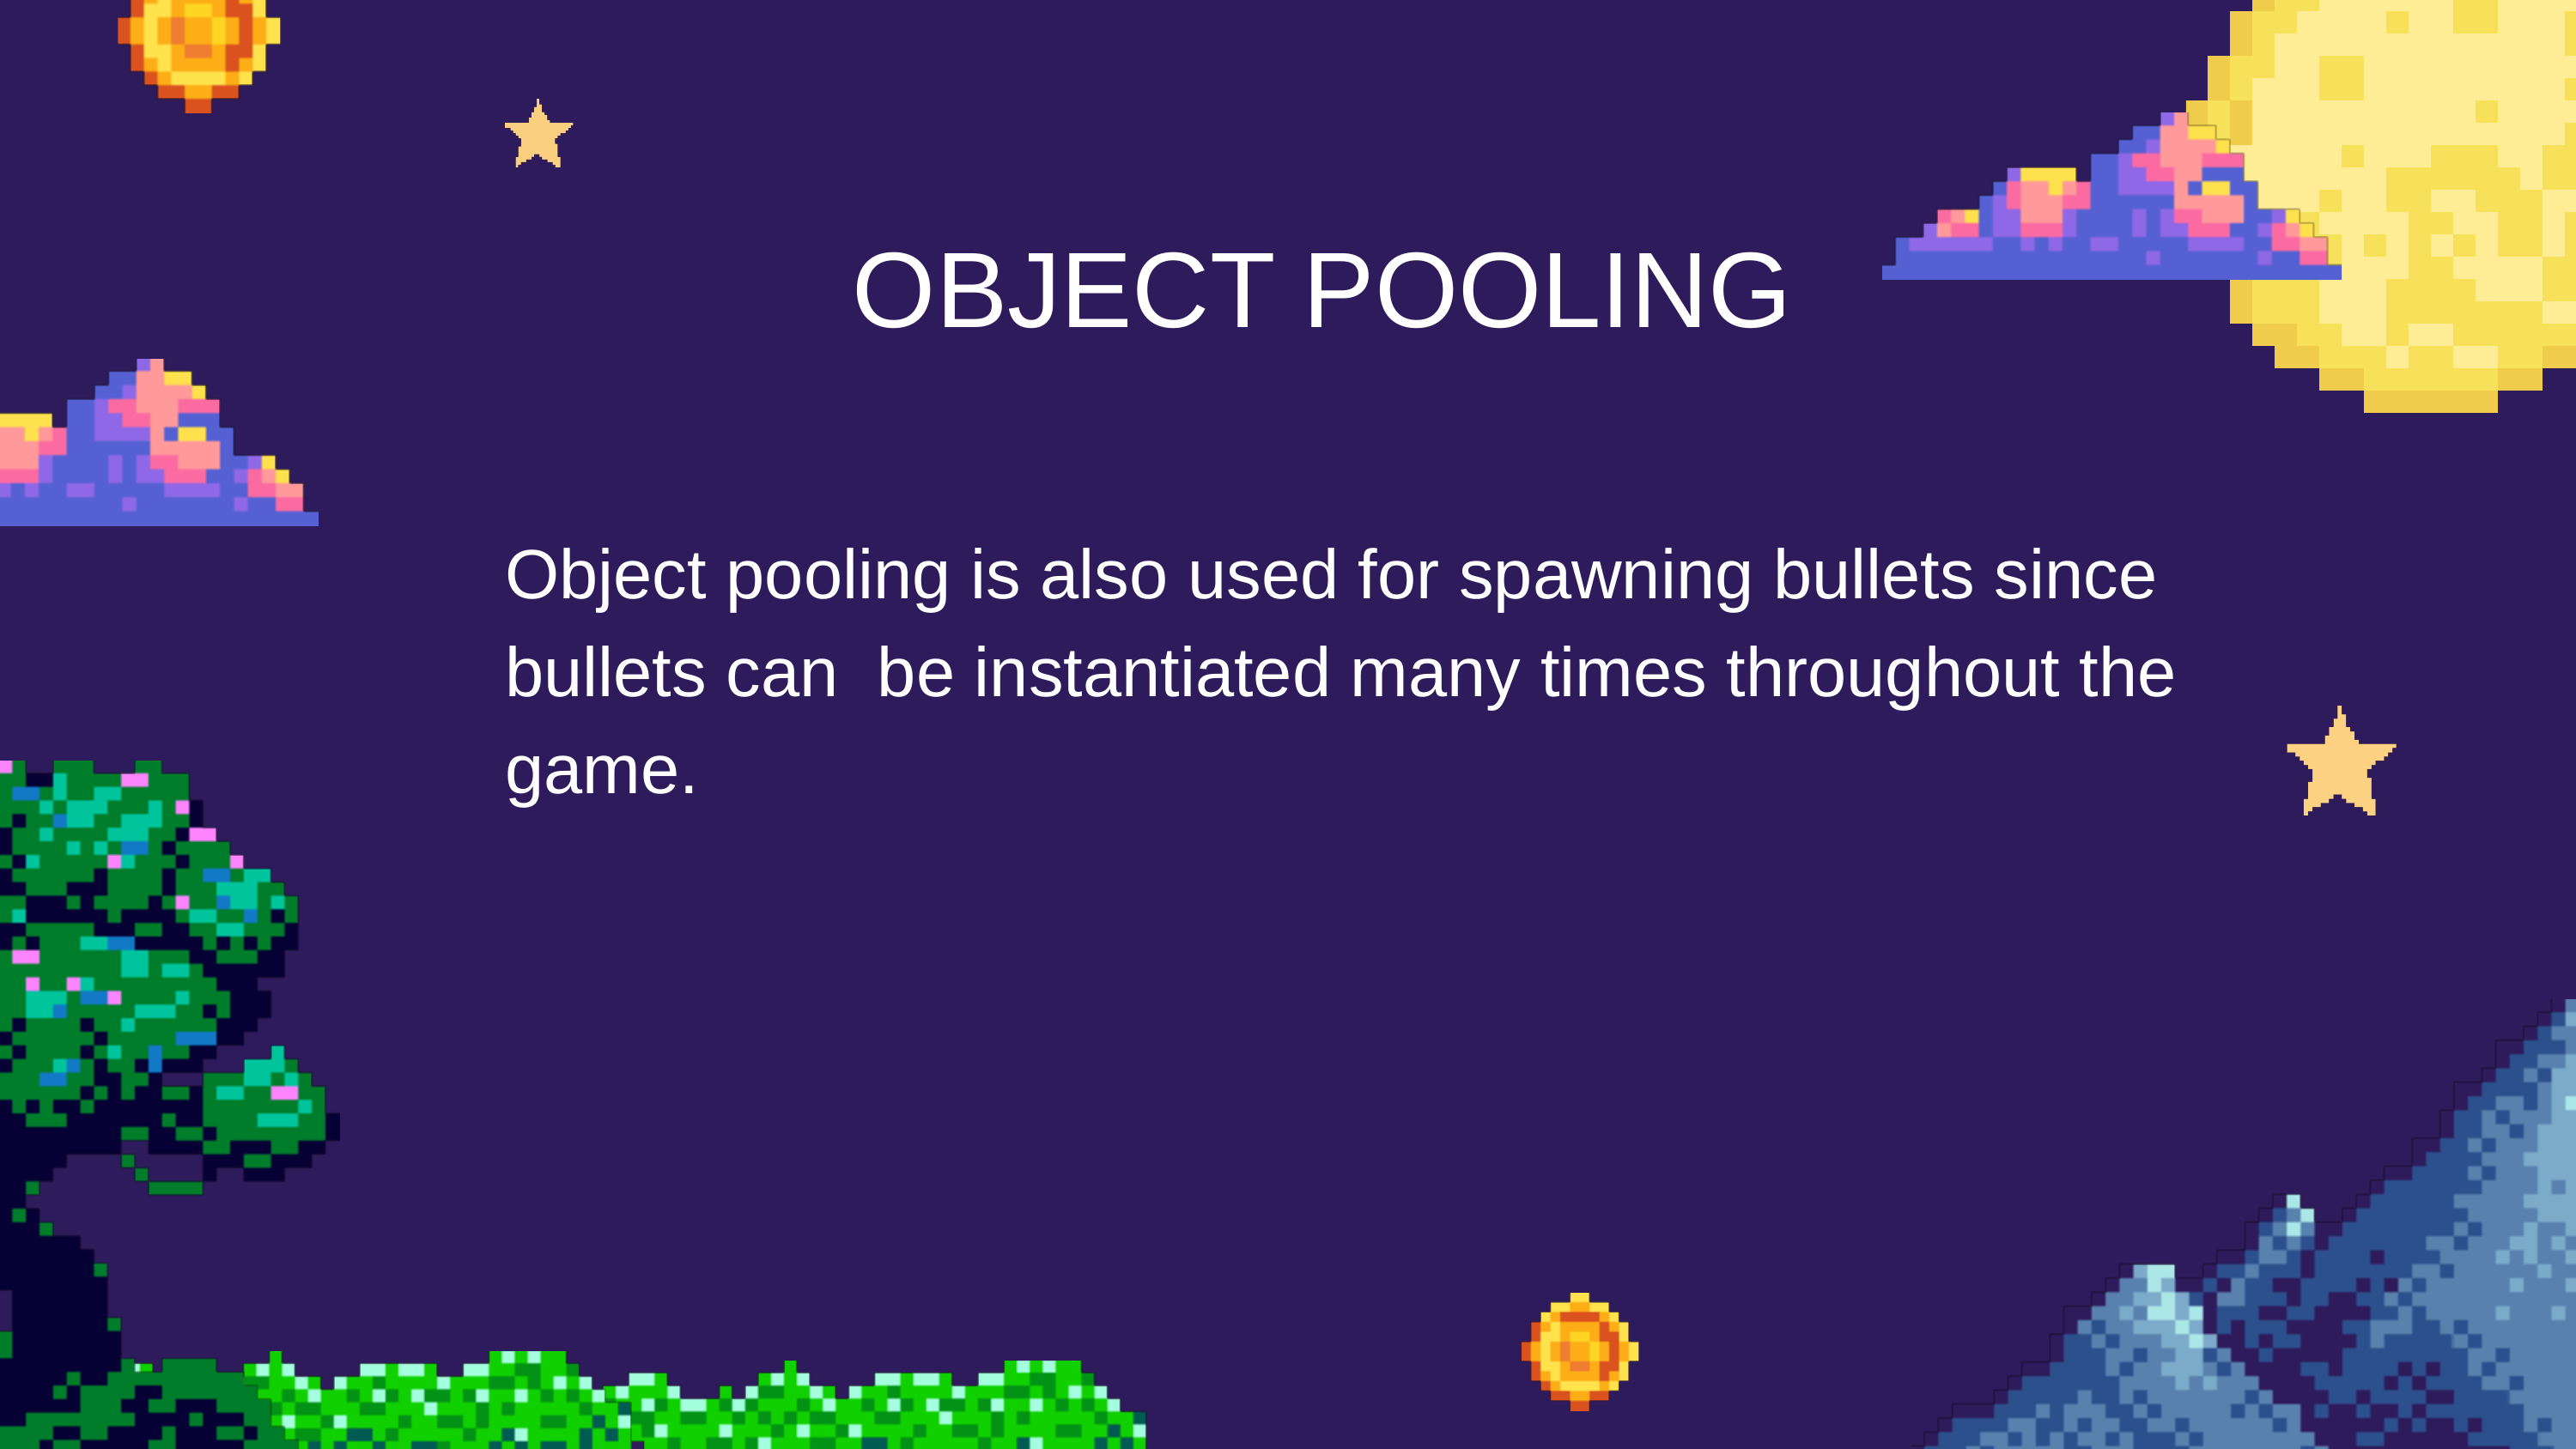

OBJECT POOLING

Object pooling is also used for spawning bullets since bullets can  be instantiated many times throughout the game.